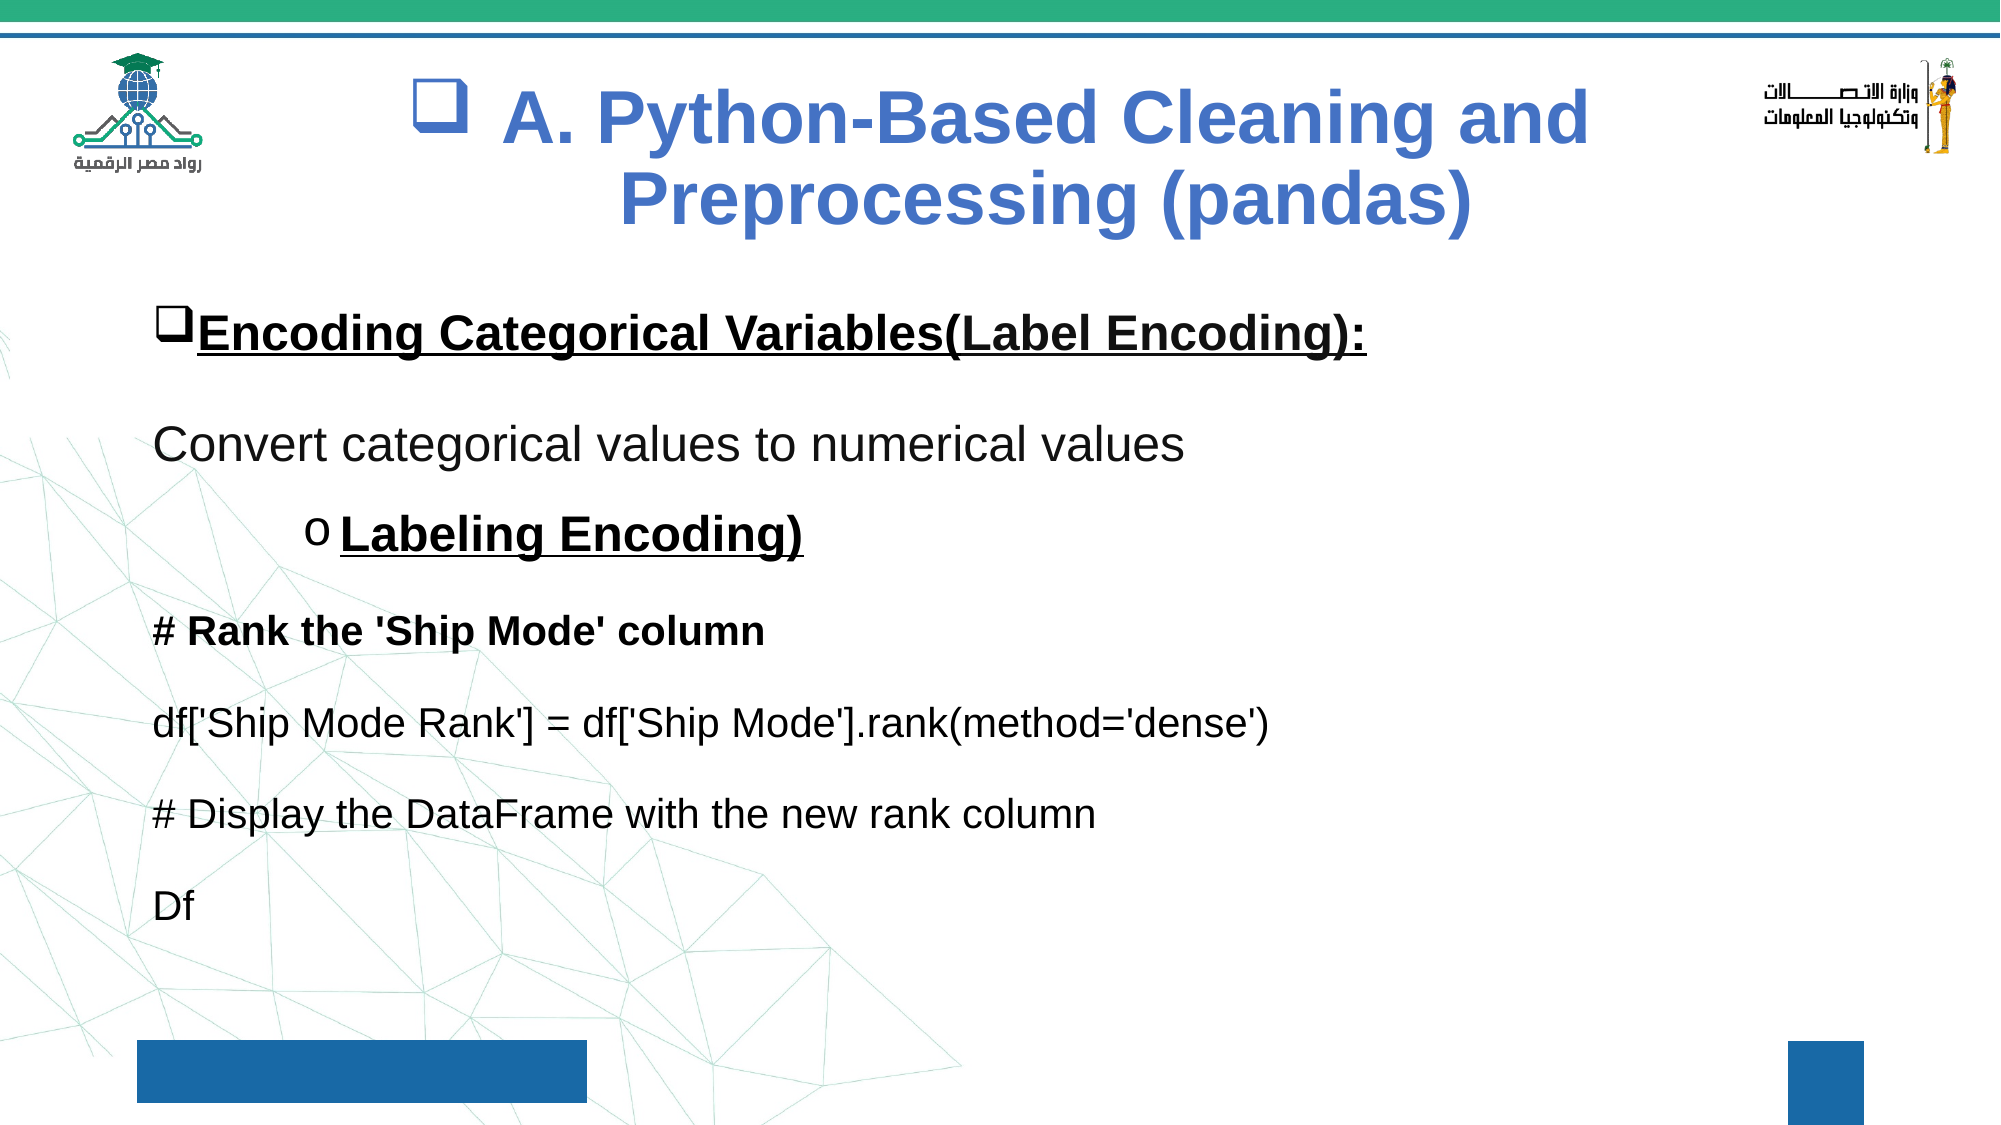

# A. Python-Based Cleaning and Preprocessing (pandas)
Encoding Categorical Variables(Label Encoding):
Convert categorical values to numerical values
Labeling Encoding)
# Rank the 'Ship Mode' column
df['Ship Mode Rank'] = df['Ship Mode'].rank(method='dense')
# Display the DataFrame with the new rank column
Df